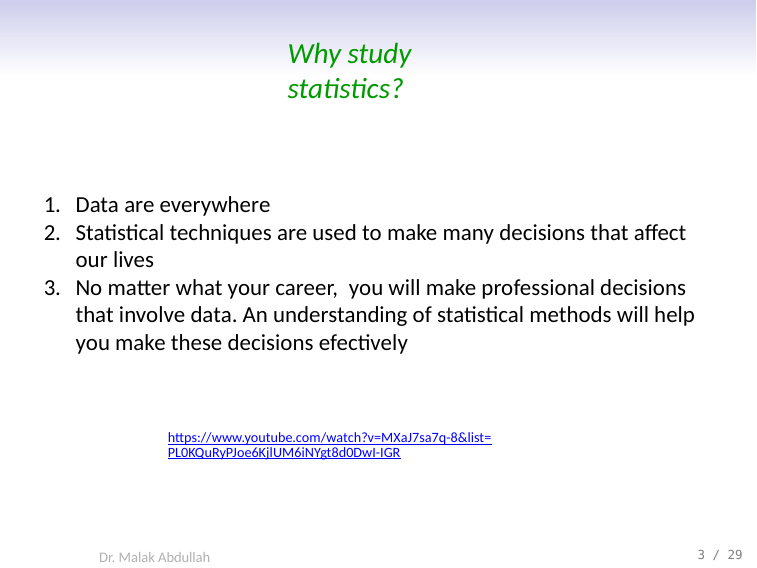

# Why study statistics?
Data are everywhere
Statistical techniques are used to make many decisions that affect our lives
No matter what your career,  you will make professional decisions that involve data. An understanding of statistical methods will help you make these decisions efectively
https://www.youtube.com/watch?v=MXaJ7sa7q-8&list=PL0KQuRyPJoe6KjlUM6iNYgt8d0DwI-IGR

Dr. Malak Abdullah
3 / 29